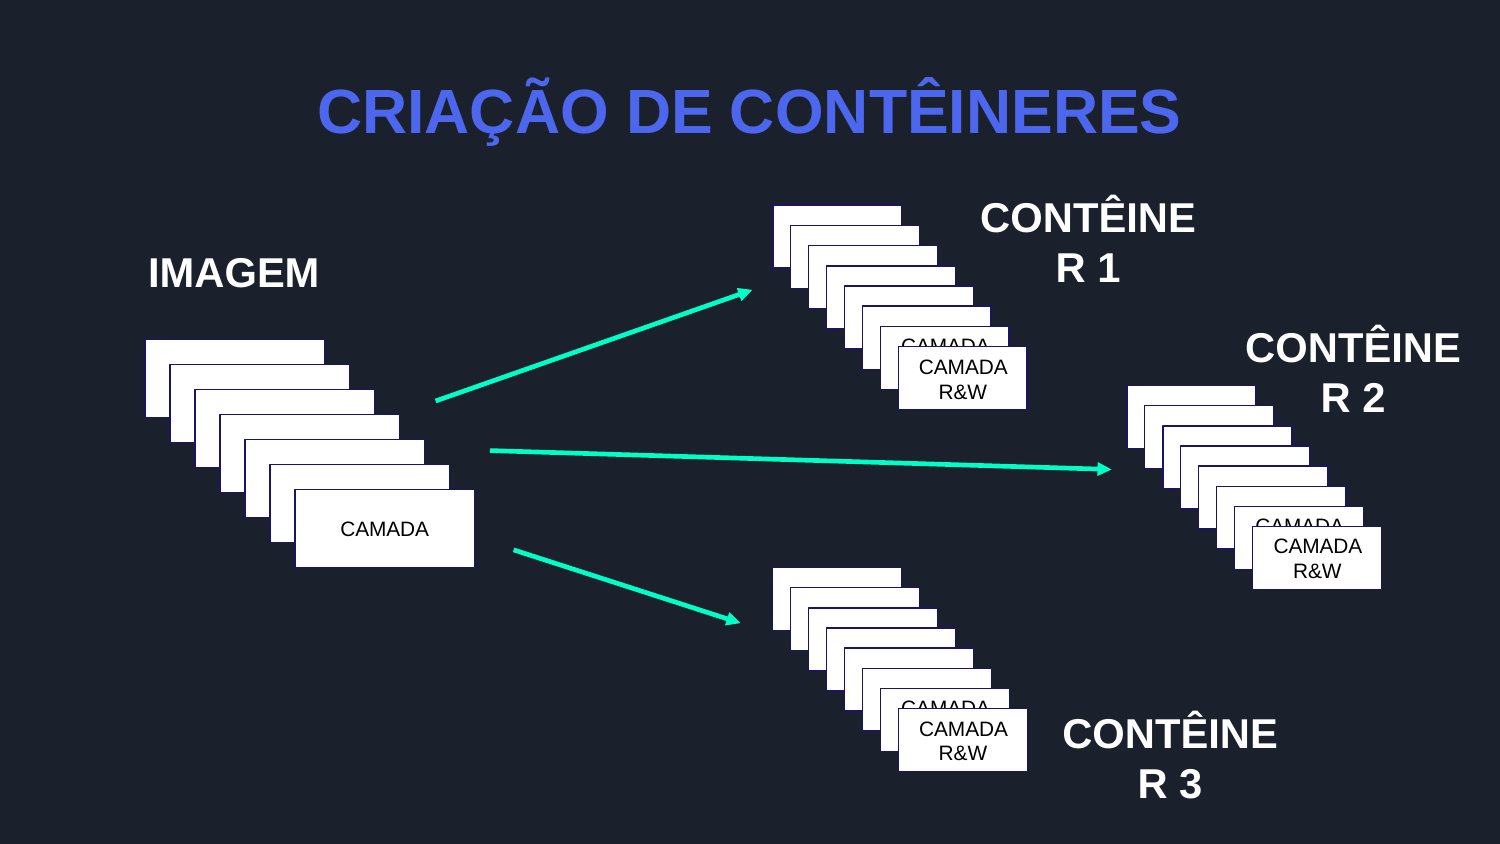

# CRIAÇÃO DE CONTÊINERES
CONTÊINER 1

CAMADA 1
CAMADA R&W
IMAGEM
CONTÊINER 2

CAMADA

CAMADA 1
CAMADA R&W

CAMADA 1
CAMADA R&W
CONTÊINER 3